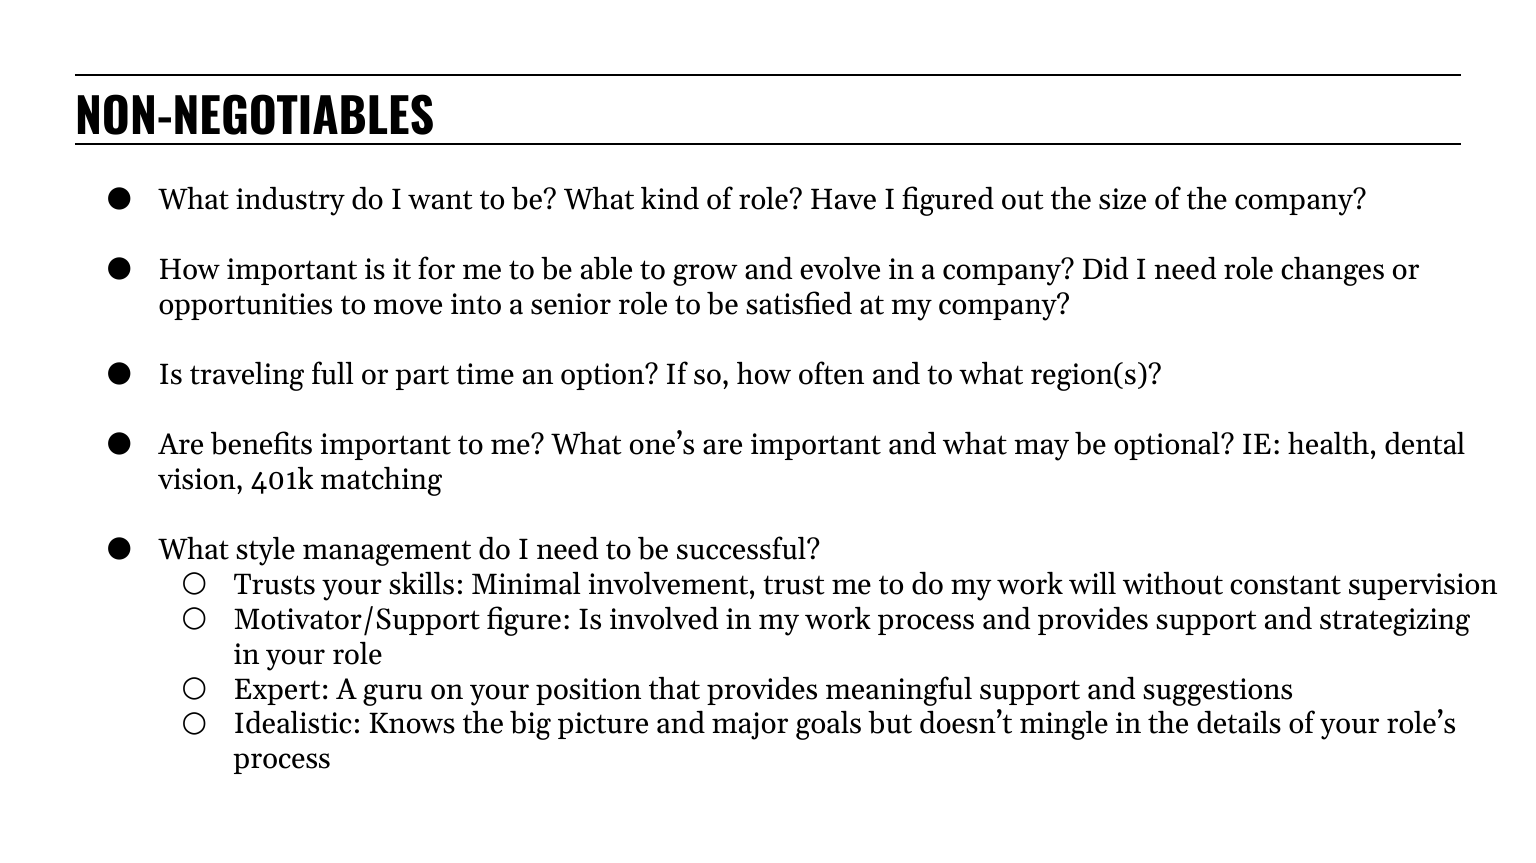

NON-NEGOTIABLES
What industry do I want to be? What kind of role? Have I figured out the size of the company?

How important is it for me to be able to grow and evolve in a company? Did I need role changes or opportunities to move into a senior role to be satisfied at my company?

Is traveling full or part time an option? If so, how often and to what region(s)?

Are benefits important to me? What one’s are important and what may be optional? IE: health, dental vision, 401k matching

What style management do I need to be successful?
Trusts your skills: Minimal involvement, trust me to do my work will without constant supervision
Motivator/Support figure: Is involved in my work process and provides support and strategizing in your role
Expert: A guru on your position that provides meaningful support and suggestions
Idealistic: Knows the big picture and major goals but doesn’t mingle in the details of your role’s process